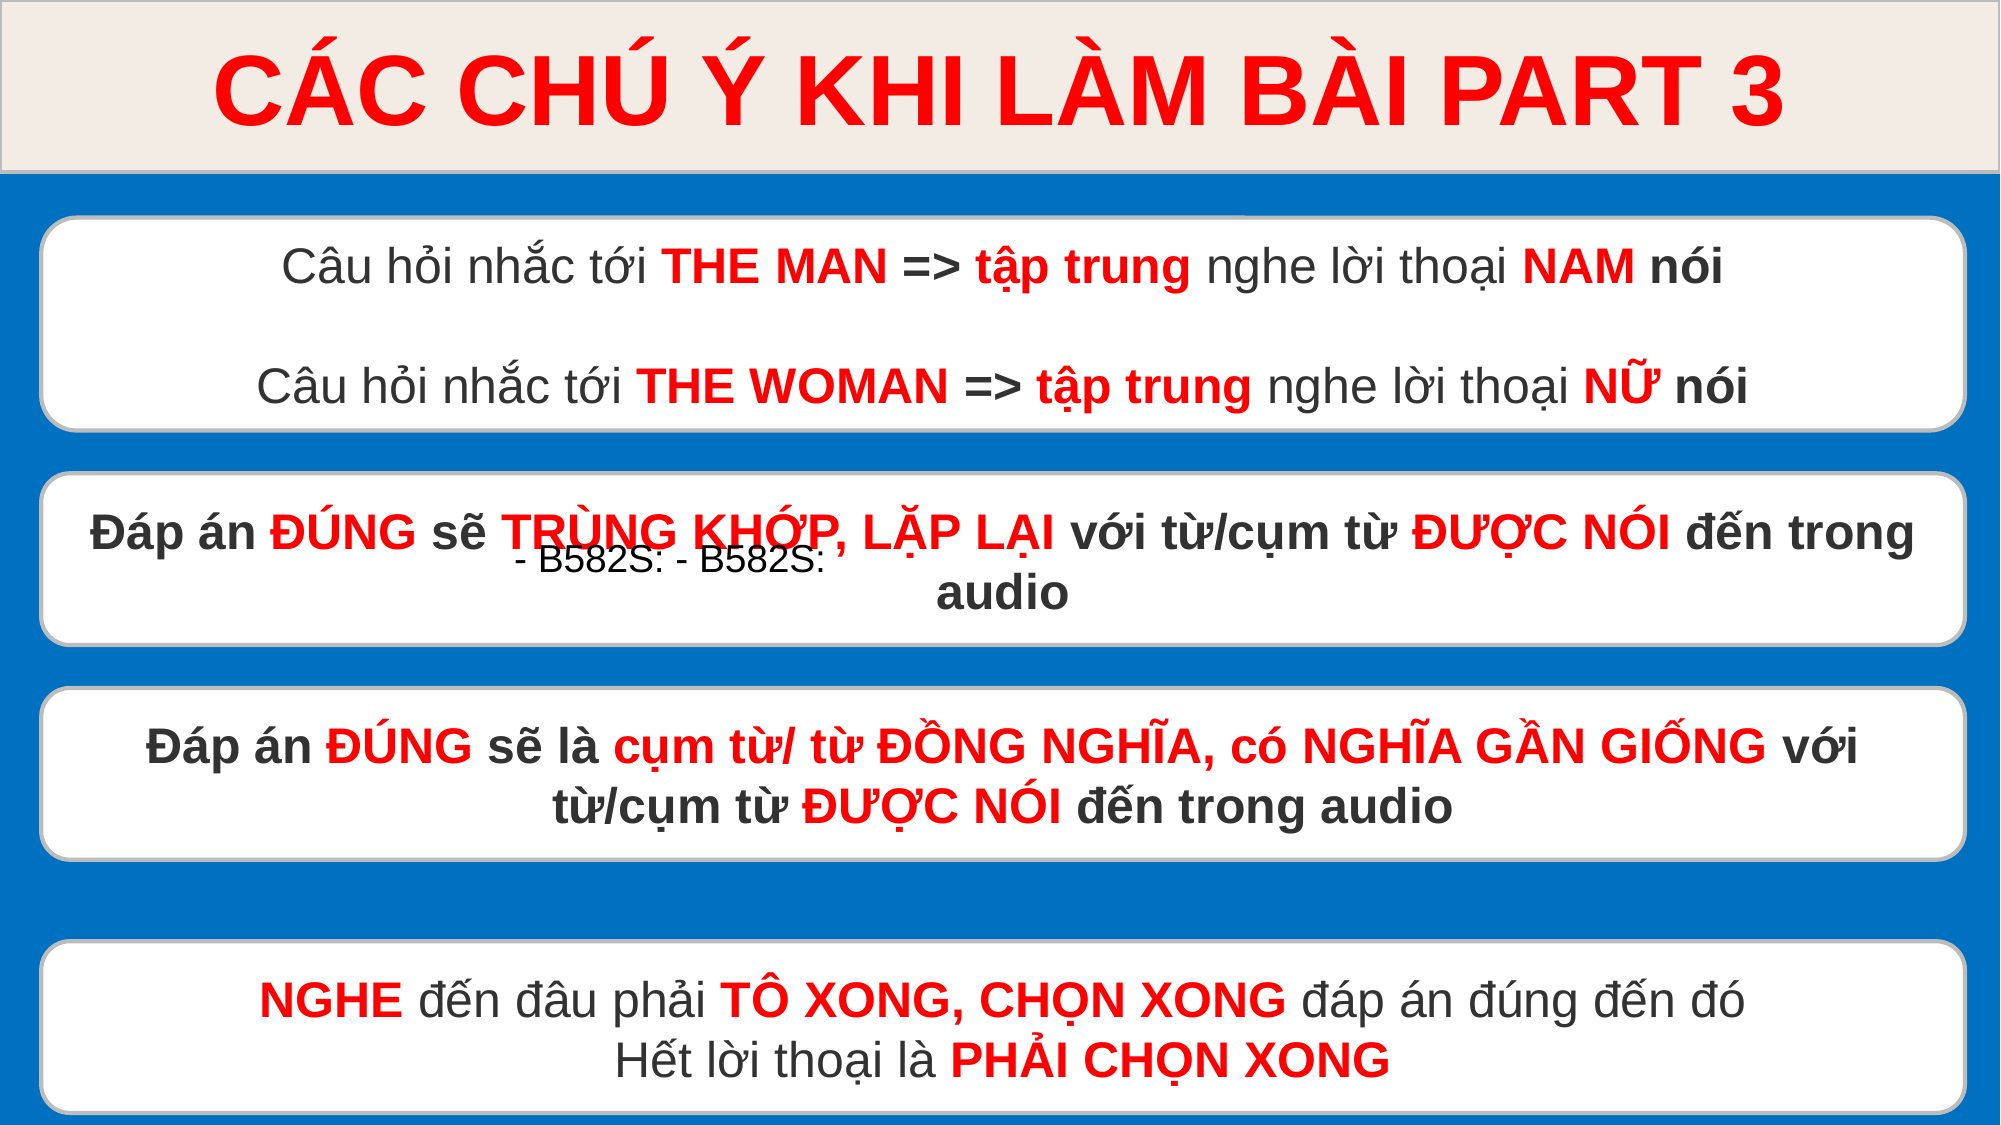

CÁC CHÚ Ý KHI LÀM BÀI PART 3
Câu hỏi nhắc tới THE MAN => tập trung nghe lời thoại NAM nói

Câu hỏi nhắc tới THE WOMAN => tập trung nghe lời thoại NỮ nói
Đáp án ĐÚNG sẽ TRÙNG KHỚP, LẶP LẠI với từ/cụm từ ĐƯỢC NÓI đến trong audio
- B582S: - B582S:
Đáp án ĐÚNG sẽ là cụm từ/ từ ĐỒNG NGHĨA, có NGHĨA GẦN GIỐNG với từ/cụm từ ĐƯỢC NÓI đến trong audio
NGHE đến đâu phải TÔ XONG, CHỌN XONG đáp án đúng đến đó
Hết lời thoại là PHẢI CHỌN XONG